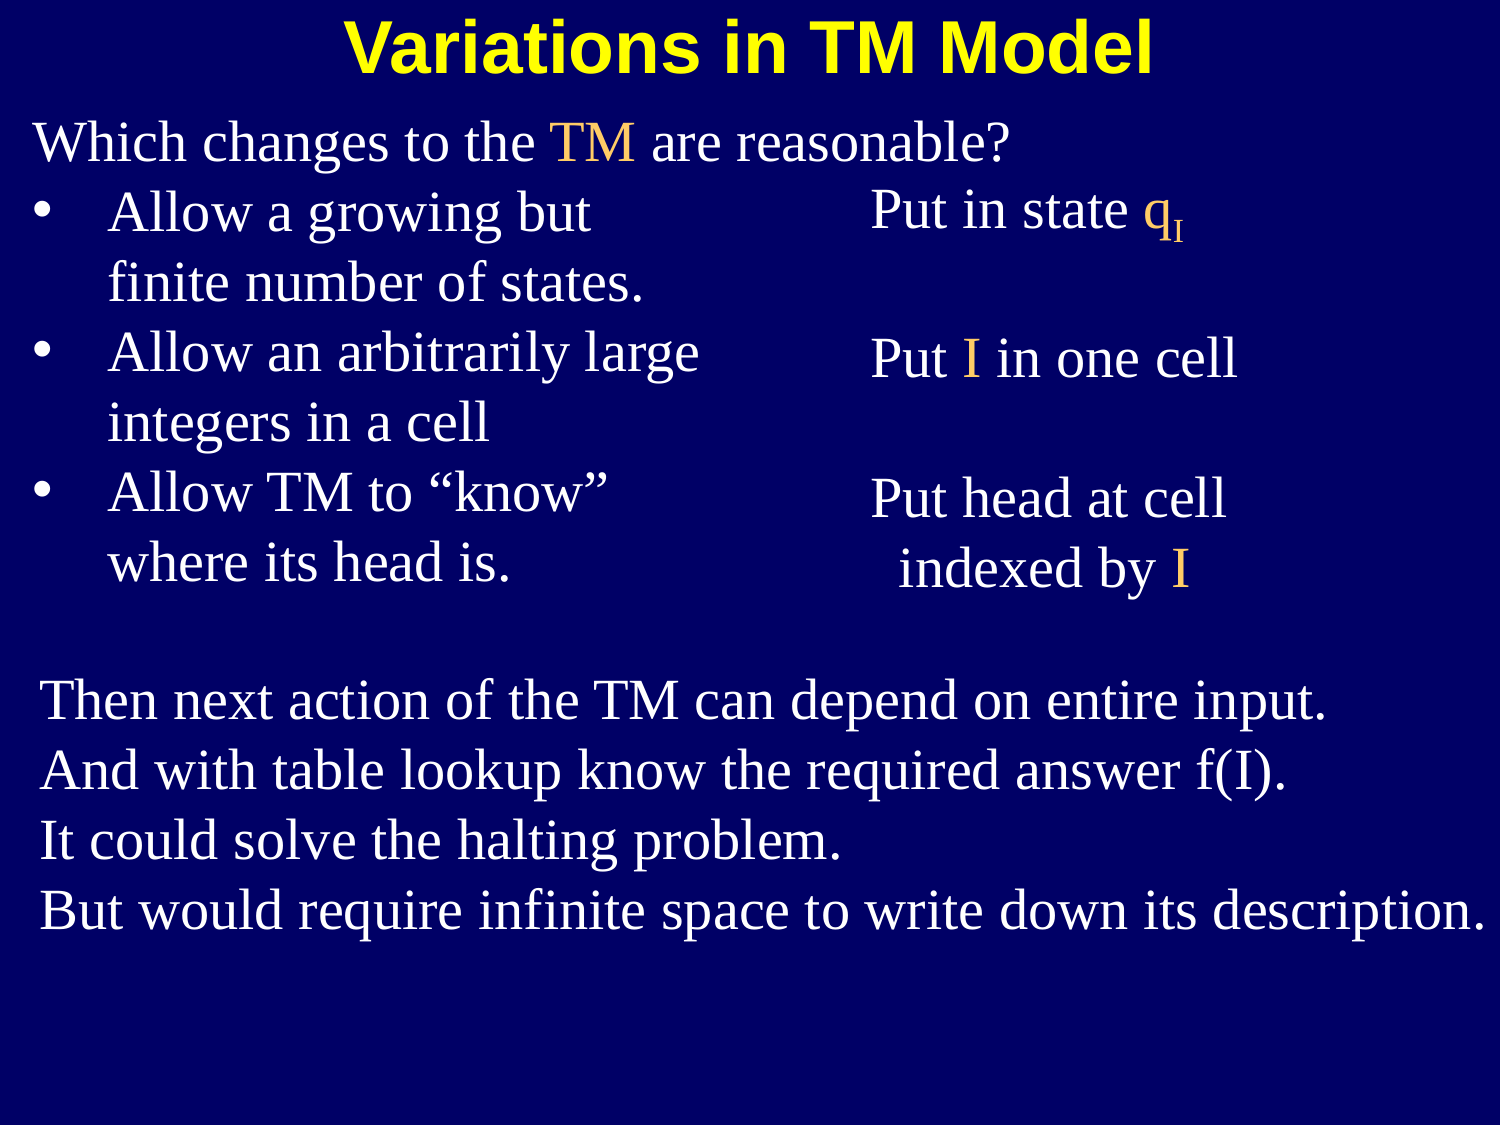

Variations in TM Model
Which changes to the TM are reasonable?
Allow a growing but
finite number of states.
Allow an arbitrarily large
integers in a cell
Allow TM to “know”
where its head is.
Put in state qI
Put I in one cell

Put head at cell
  indexed by I
Then next action of the TM can depend on entire input.
And with table lookup know the required answer f(I).
It could solve the halting problem.
But would require infinite space to write down its description.